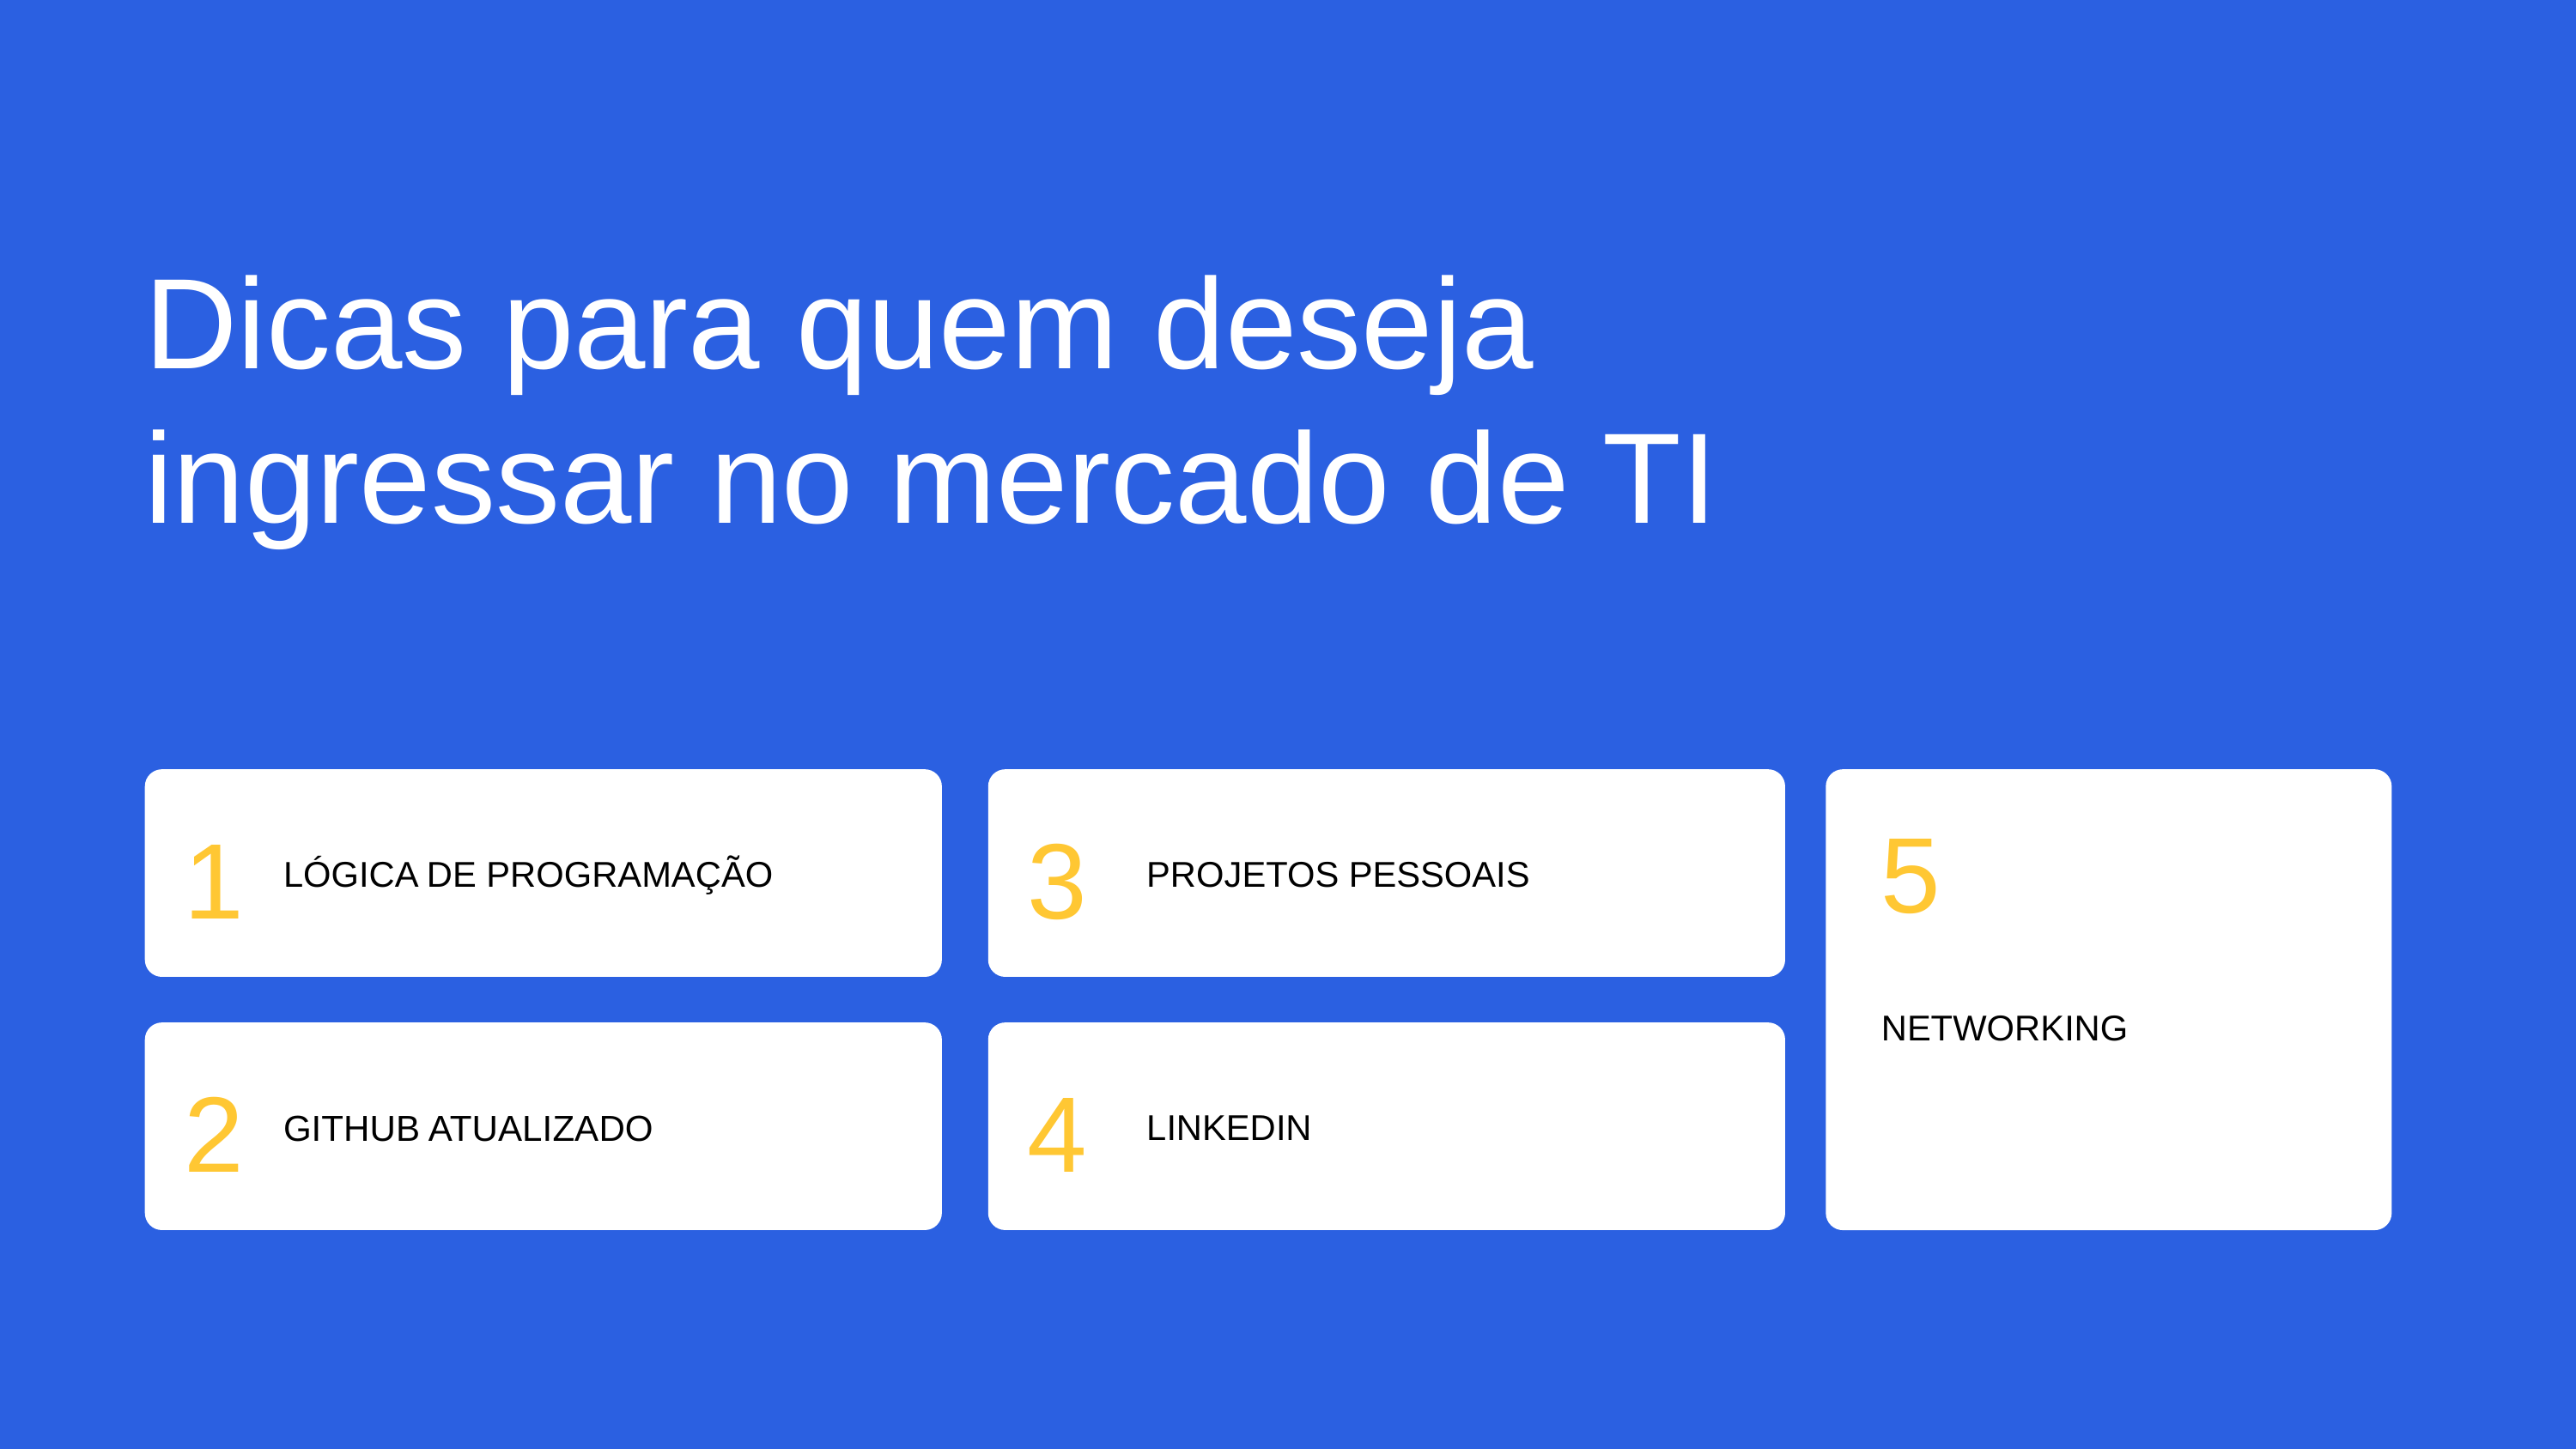

Dicas para quem deseja ingressar no mercado de TI

5
1
3
LÓGICA DE PROGRAMAÇÃO
PROJETOS PESSOAIS
NETWORKING

2
4
LINKEDIN
GITHUB ATUALIZADO